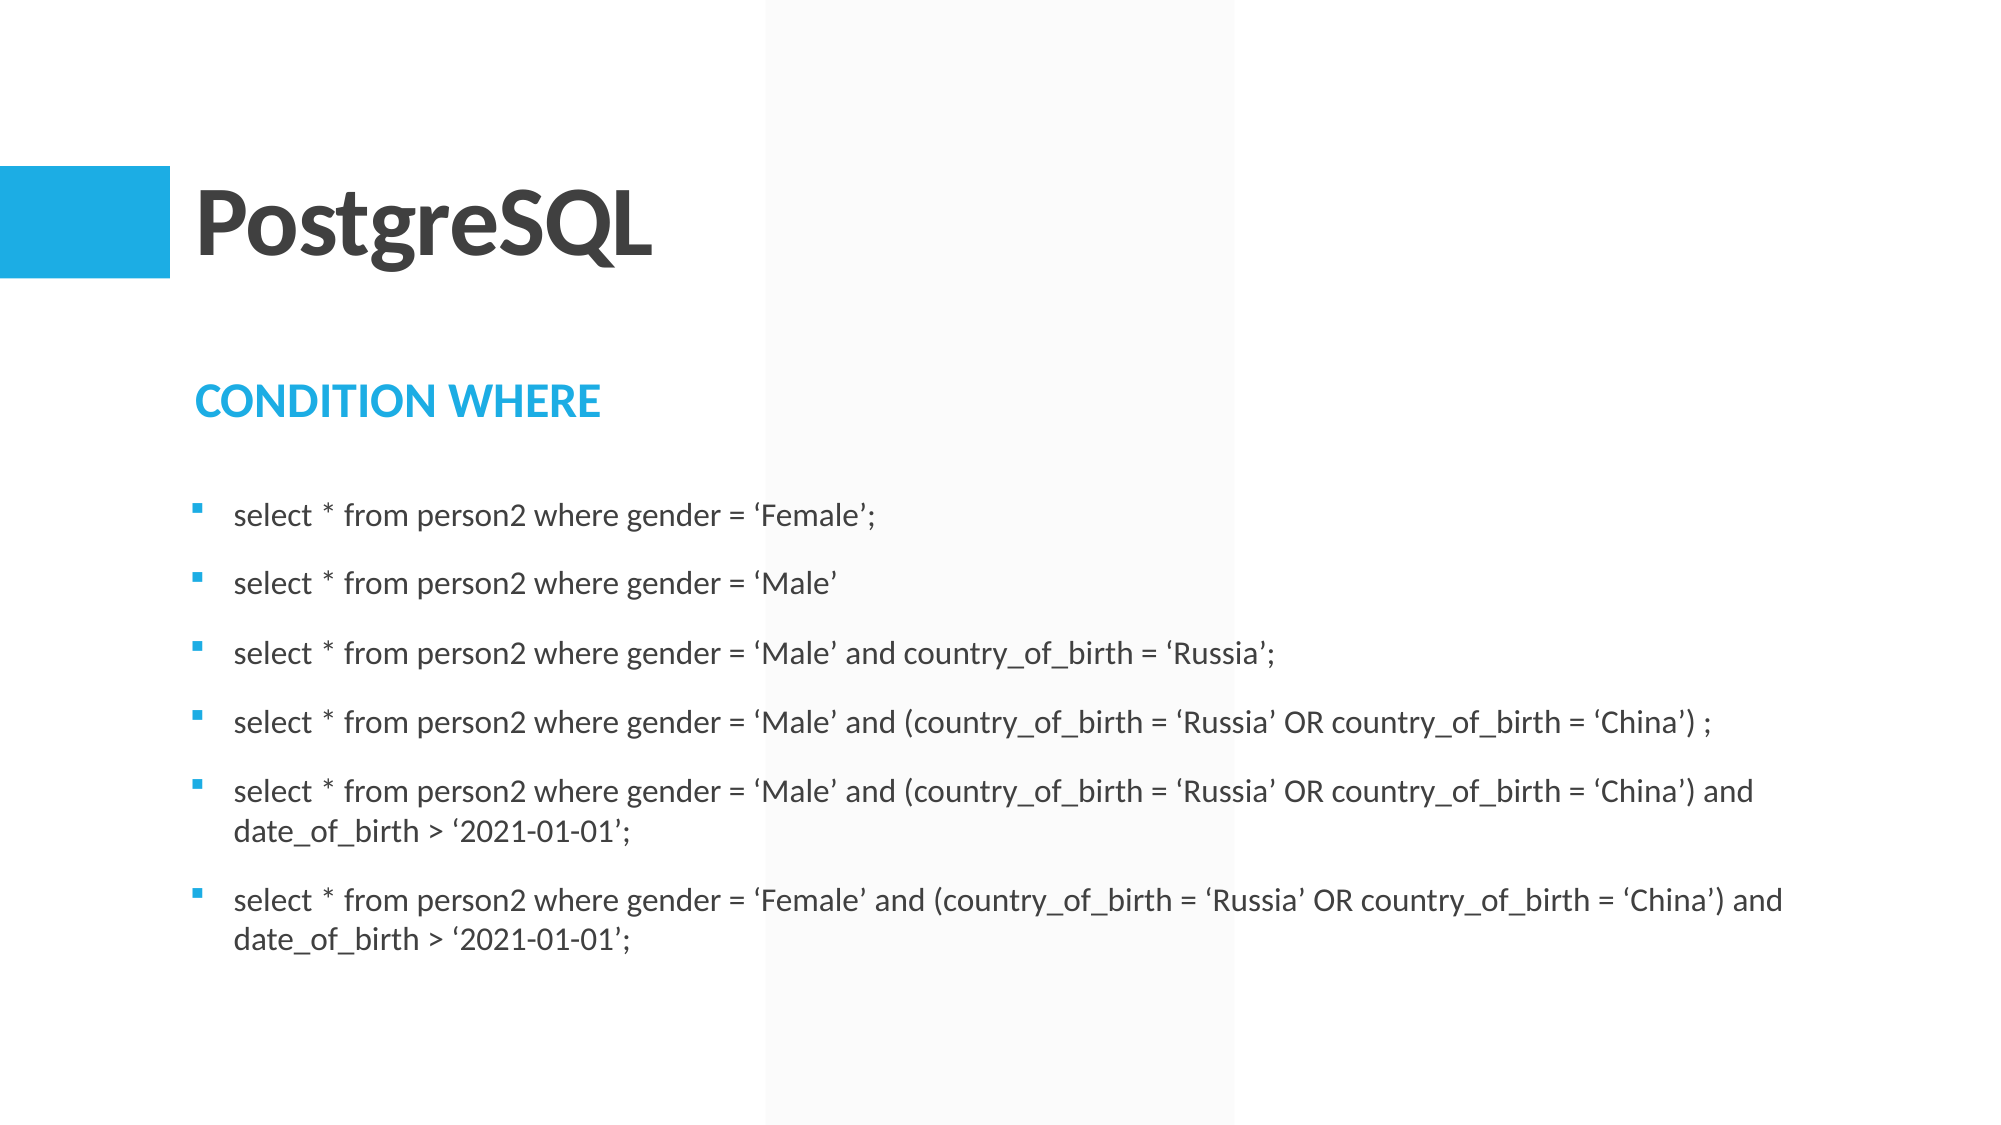

# PostgreSQL
Condition WHERE
select * from person2 where gender = ‘Female’;
select * from person2 where gender = ‘Male’
select * from person2 where gender = ‘Male’ and country_of_birth = ‘Russia’;
select * from person2 where gender = ‘Male’ and (country_of_birth = ‘Russia’ OR country_of_birth = ‘China’) ;
select * from person2 where gender = ‘Male’ and (country_of_birth = ‘Russia’ OR country_of_birth = ‘China’) and date_of_birth > ‘2021-01-01’;
select * from person2 where gender = ‘Female’ and (country_of_birth = ‘Russia’ OR country_of_birth = ‘China’) and date_of_birth > ‘2021-01-01’;